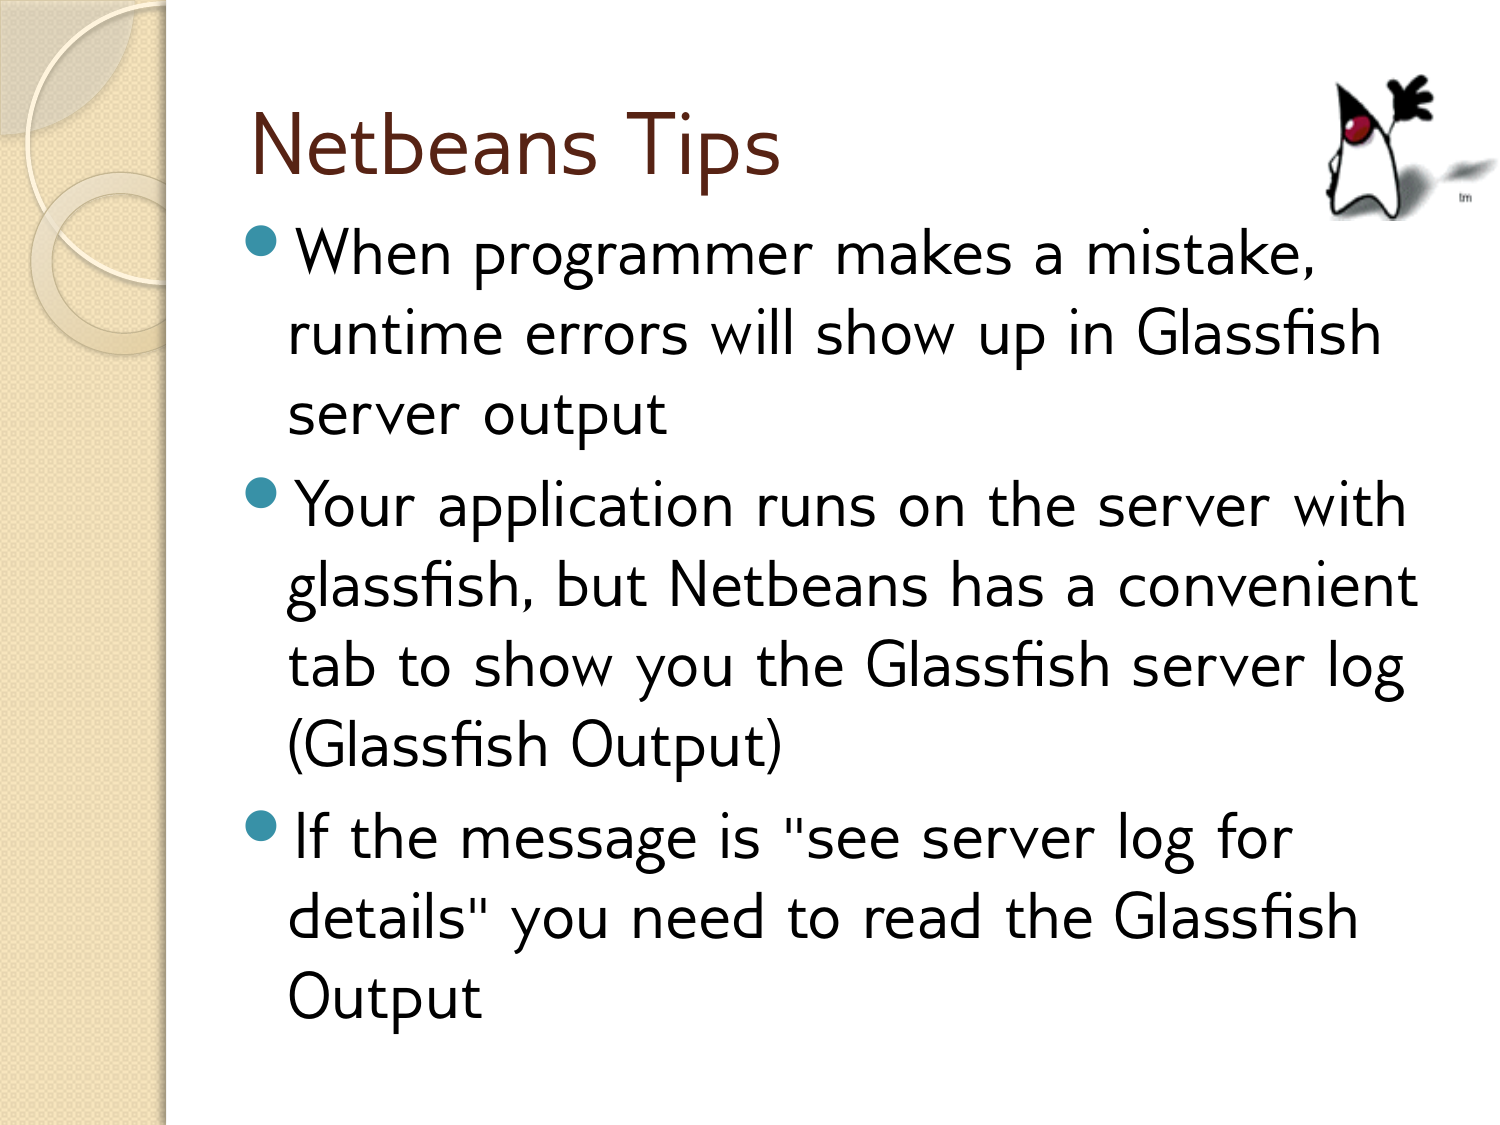

# Netbeans Tips
When programmer makes a mistake, runtime errors will show up in Glassfish server output
Your application runs on the server with glassfish, but Netbeans has a convenient tab to show you the Glassfish server log (Glassfish Output)
If the message is "see server log for details" you need to read the Glassfish Output